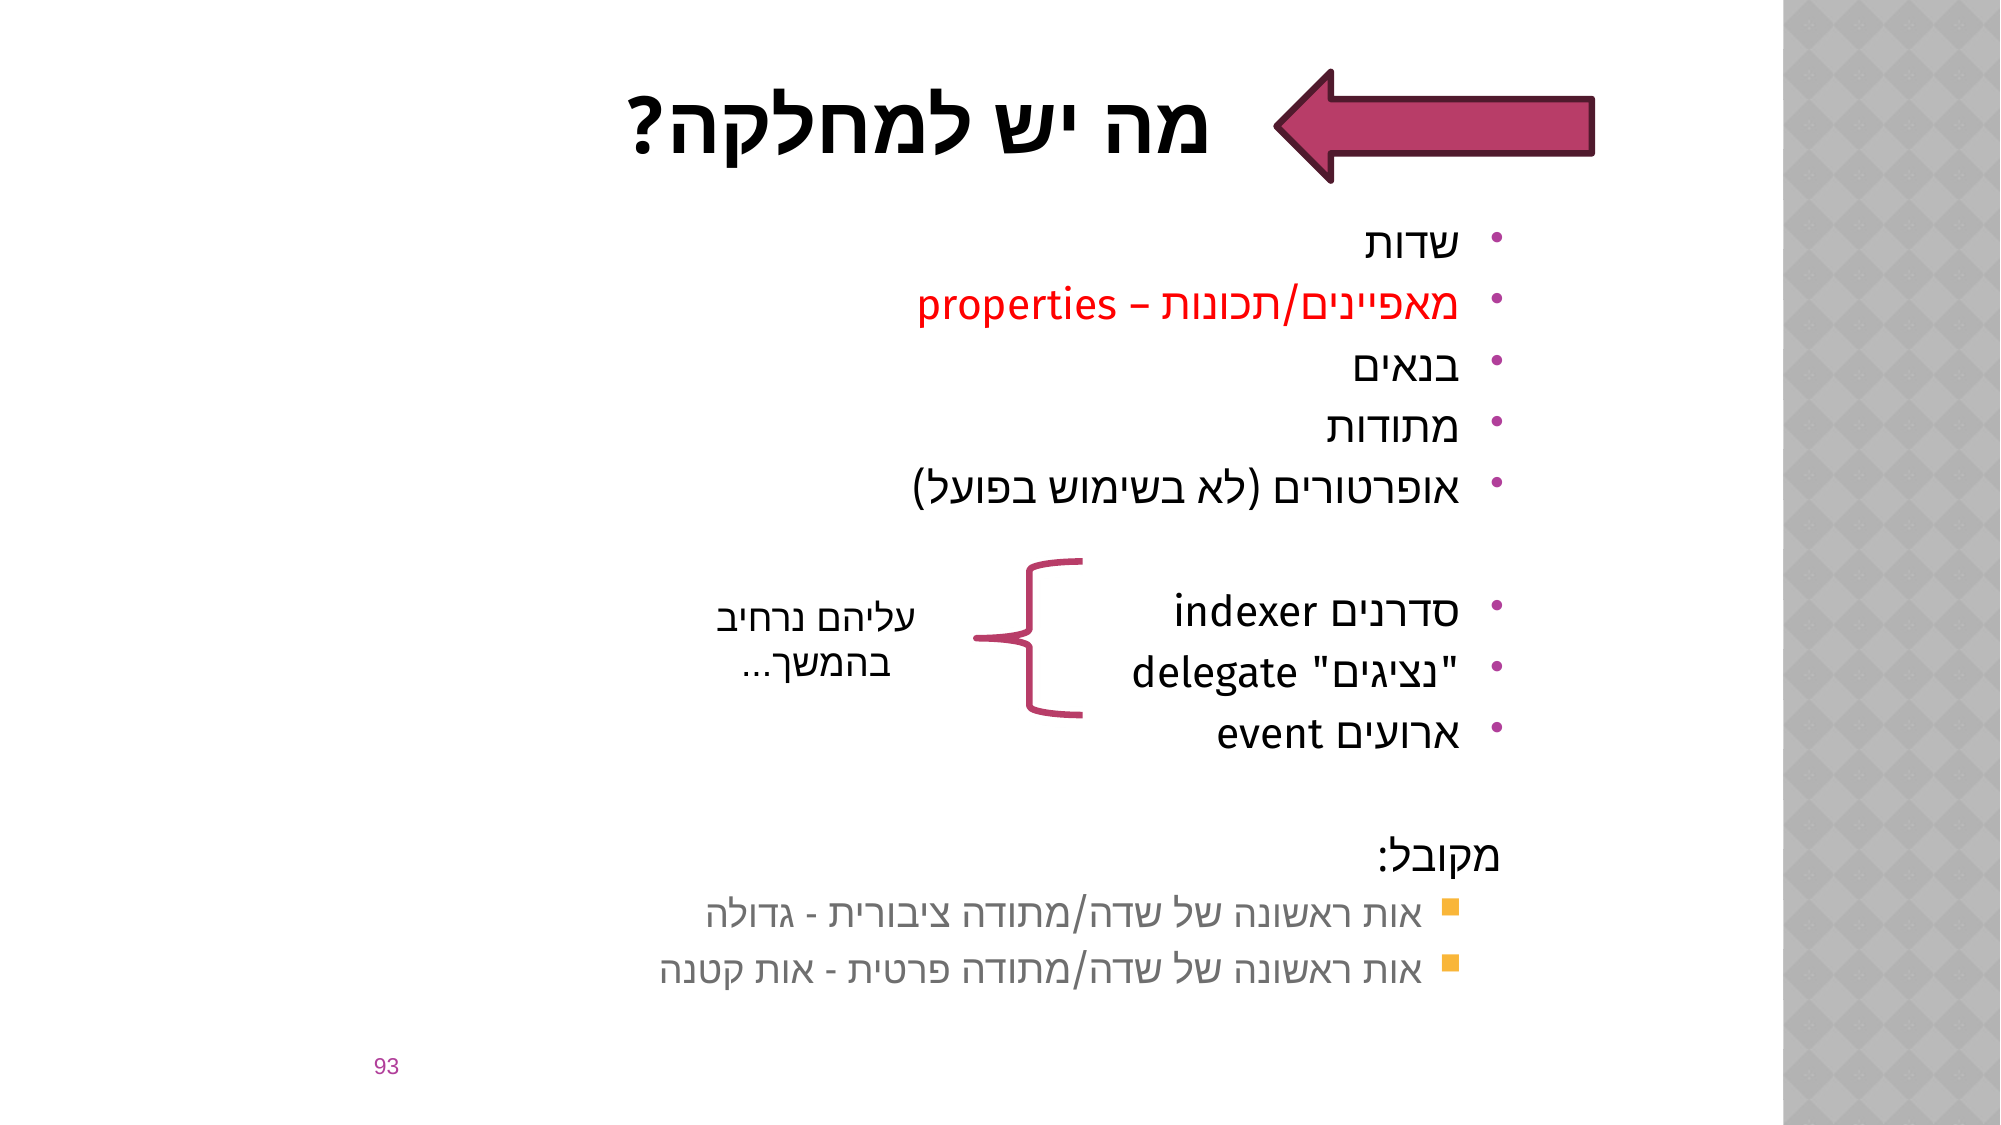

# מה יש למחלקה?

שדות
מאפיינים/תכונות – properties
בנאים
מתודות
אופרטורים (לא בשימוש בפועל)

סדרנים indexer
"נציגים" delegate
ארועים event

מקובל:
אות ראשונה של שדה/מתודה ציבורית - גדולה
אות ראשונה של שדה/מתודה פרטית - אות קטנה

עליהם נרחיב בהמשך...
93